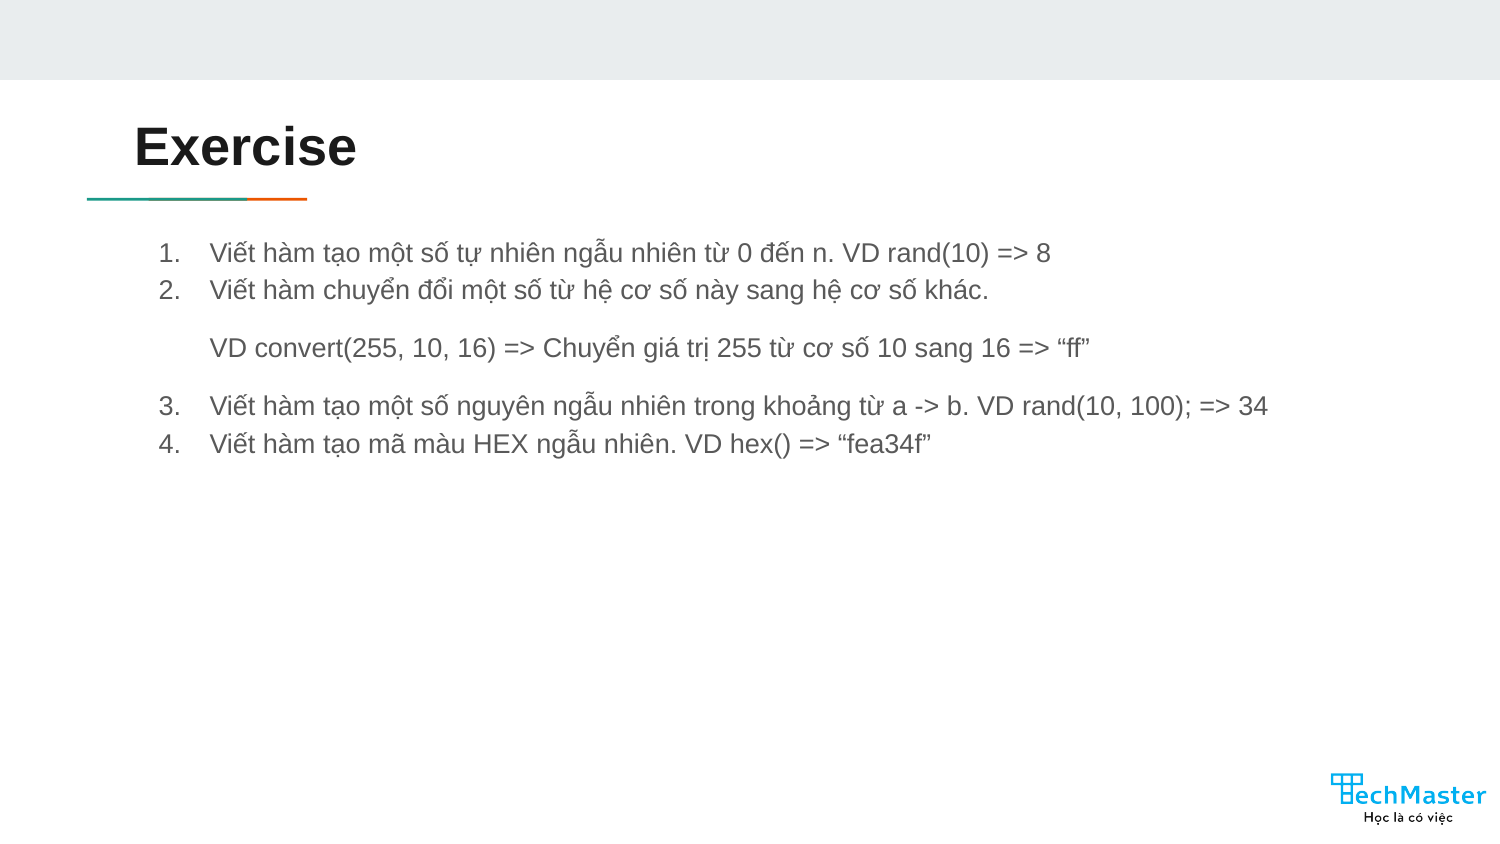

# Exercise
Viết hàm tạo một số tự nhiên ngẫu nhiên từ 0 đến n. VD rand(10) => 8
Viết hàm chuyển đổi một số từ hệ cơ số này sang hệ cơ số khác.
VD convert(255, 10, 16) => Chuyển giá trị 255 từ cơ số 10 sang 16 => “ff”
Viết hàm tạo một số nguyên ngẫu nhiên trong khoảng từ a -> b. VD rand(10, 100); => 34
Viết hàm tạo mã màu HEX ngẫu nhiên. VD hex() => “fea34f”